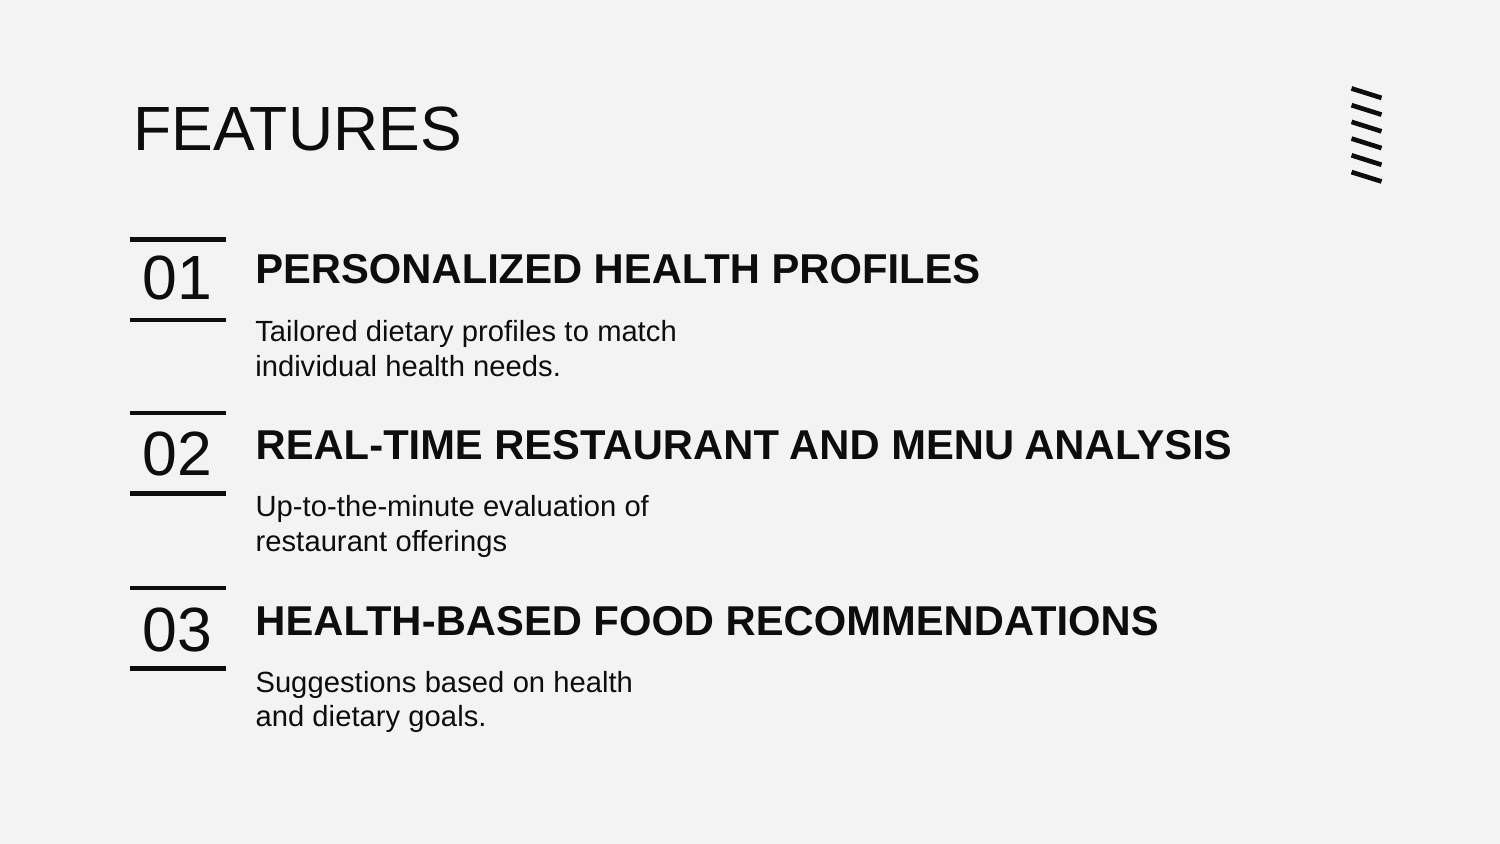

FEATURES
# 01
PERSONALIZED HEALTH PROFILES
Tailored dietary profiles to match individual health needs.
02
REAL-TIME RESTAURANT AND MENU ANALYSIS
Up-to-the-minute evaluation of restaurant offerings
03
HEALTH-BASED FOOD RECOMMENDATIONS
Suggestions based on health and dietary goals.